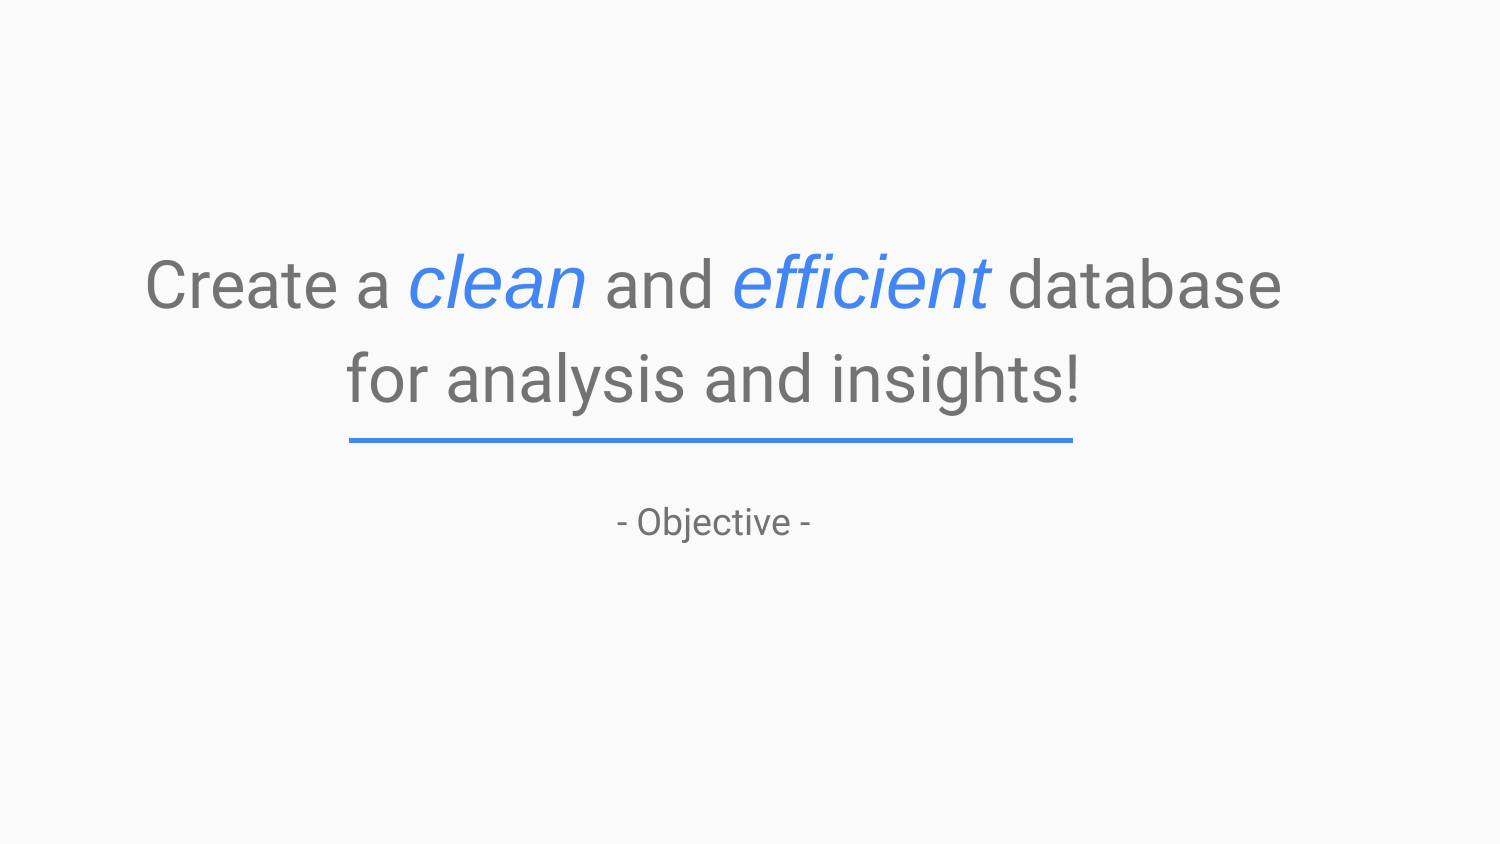

Create a clean and efficient database
for analysis and insights!
- Objective -